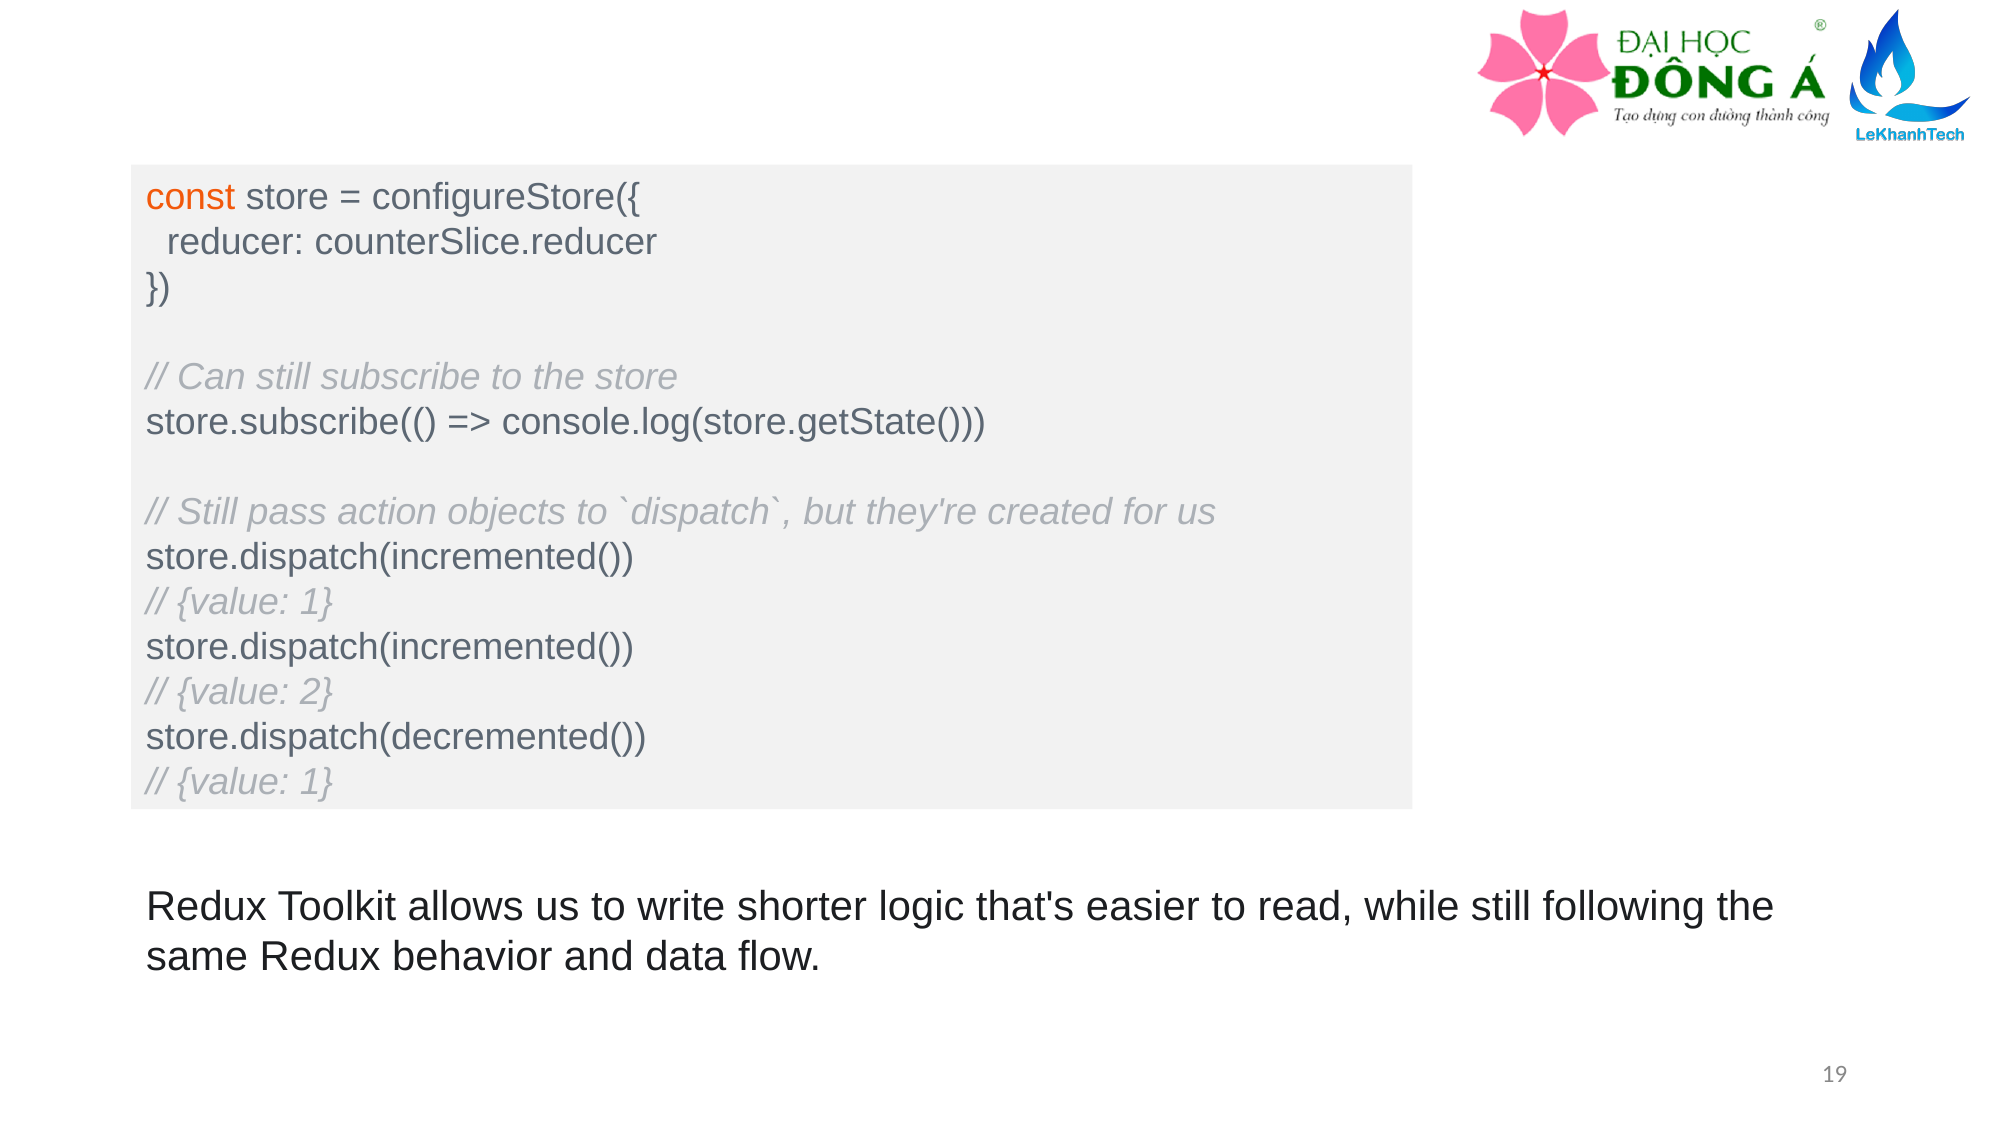

const store = configureStore({
  reducer: counterSlice.reducer
})
// Can still subscribe to the store
store.subscribe(() => console.log(store.getState()))
// Still pass action objects to `dispatch`, but they're created for us
store.dispatch(incremented())
// {value: 1}
store.dispatch(incremented())
// {value: 2}
store.dispatch(decremented())
// {value: 1}
Redux Toolkit allows us to write shorter logic that's easier to read, while still following the same Redux behavior and data flow.
19